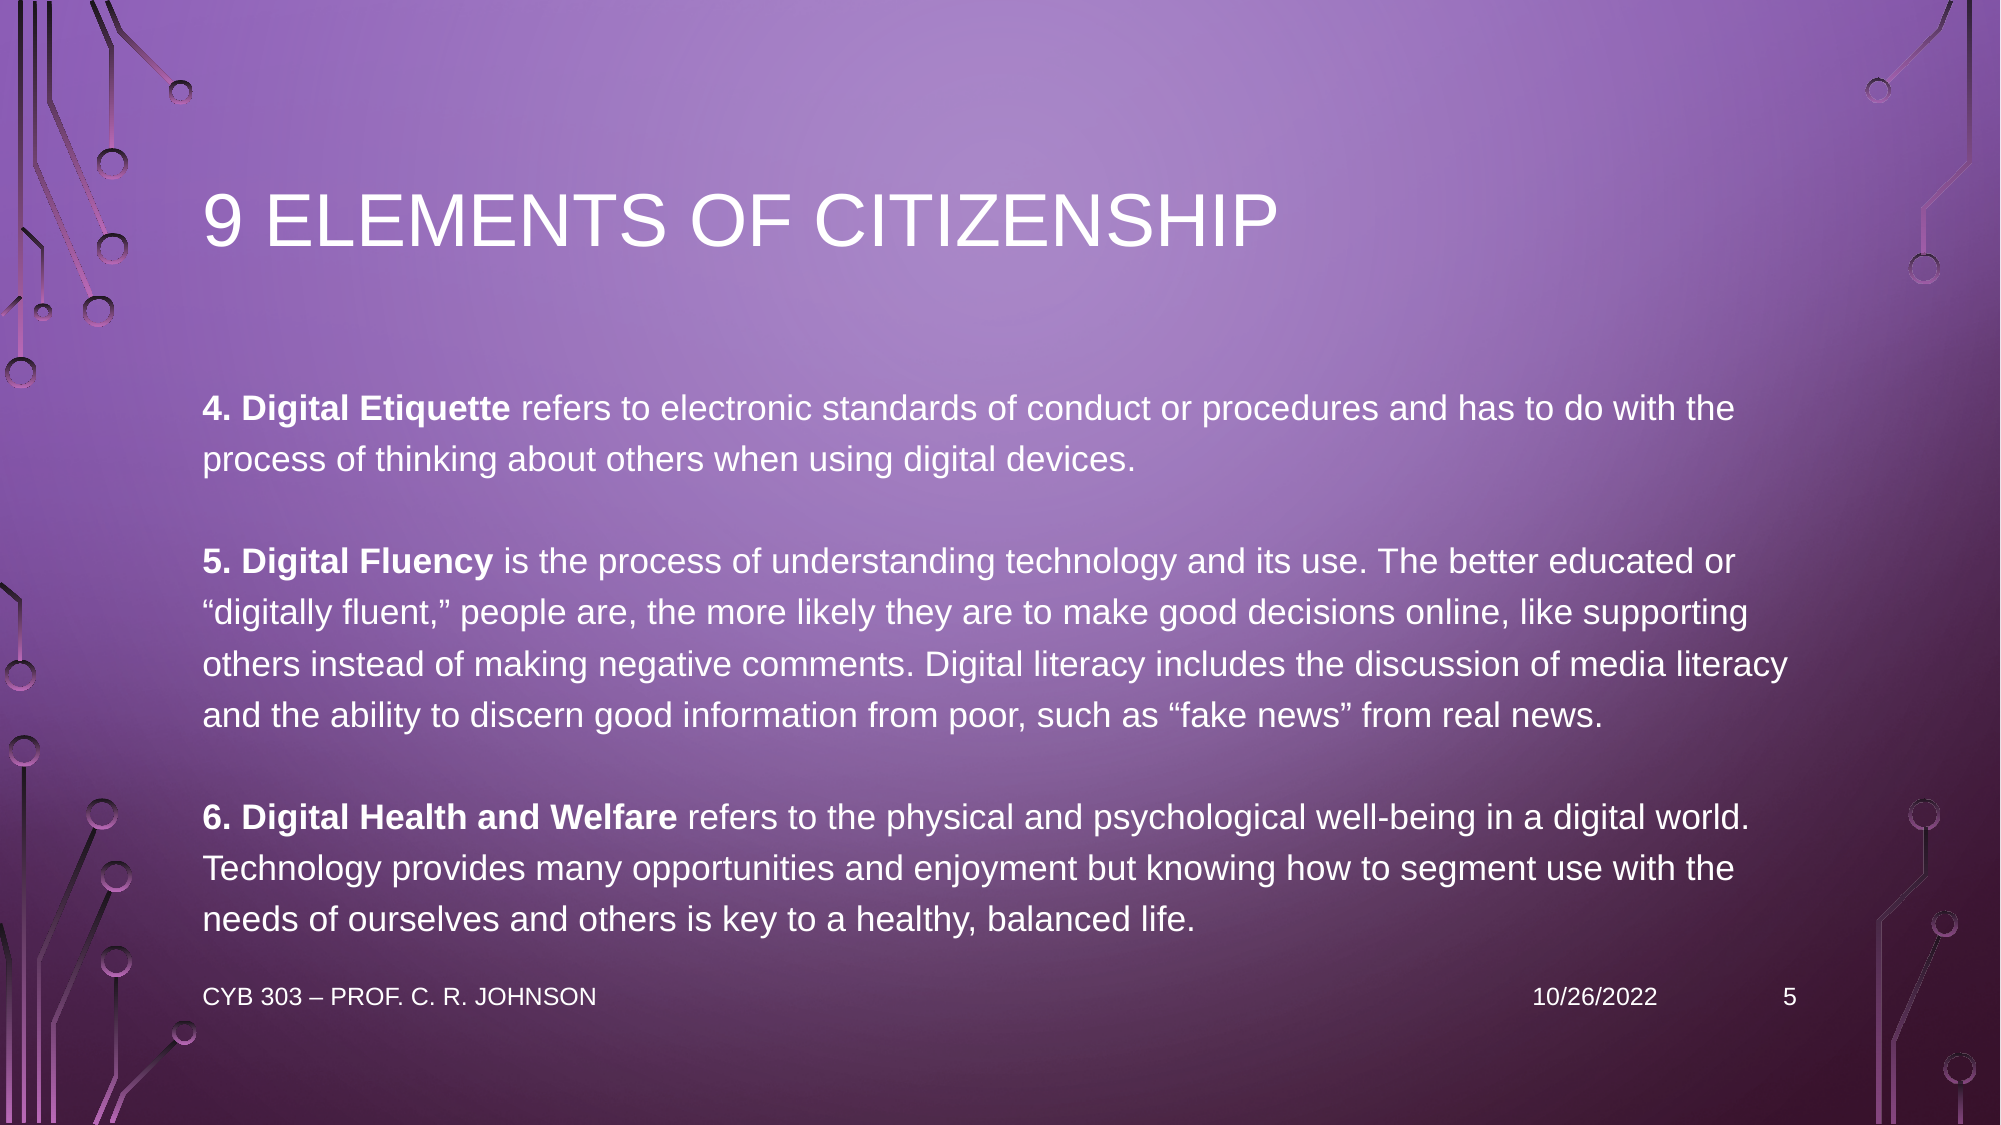

# 9 Elements of Citizenship
4. Digital Etiquette refers to electronic standards of conduct or procedures and has to do with the process of thinking about others when using digital devices.
5. Digital Fluency is the process of understanding technology and its use. The better educated or “digitally fluent,” people are, the more likely they are to make good decisions online, like supporting others instead of making negative comments. Digital literacy includes the discussion of media literacy and the ability to discern good information from poor, such as “fake news” from real news.  
6. Digital Health and Welfare refers to the physical and psychological well-being in a digital world. Technology provides many opportunities and enjoyment but knowing how to segment use with the needs of ourselves and others is key to a healthy, balanced life.
5
CYB 303 – Prof. C. R. Johnson
10/26/2022